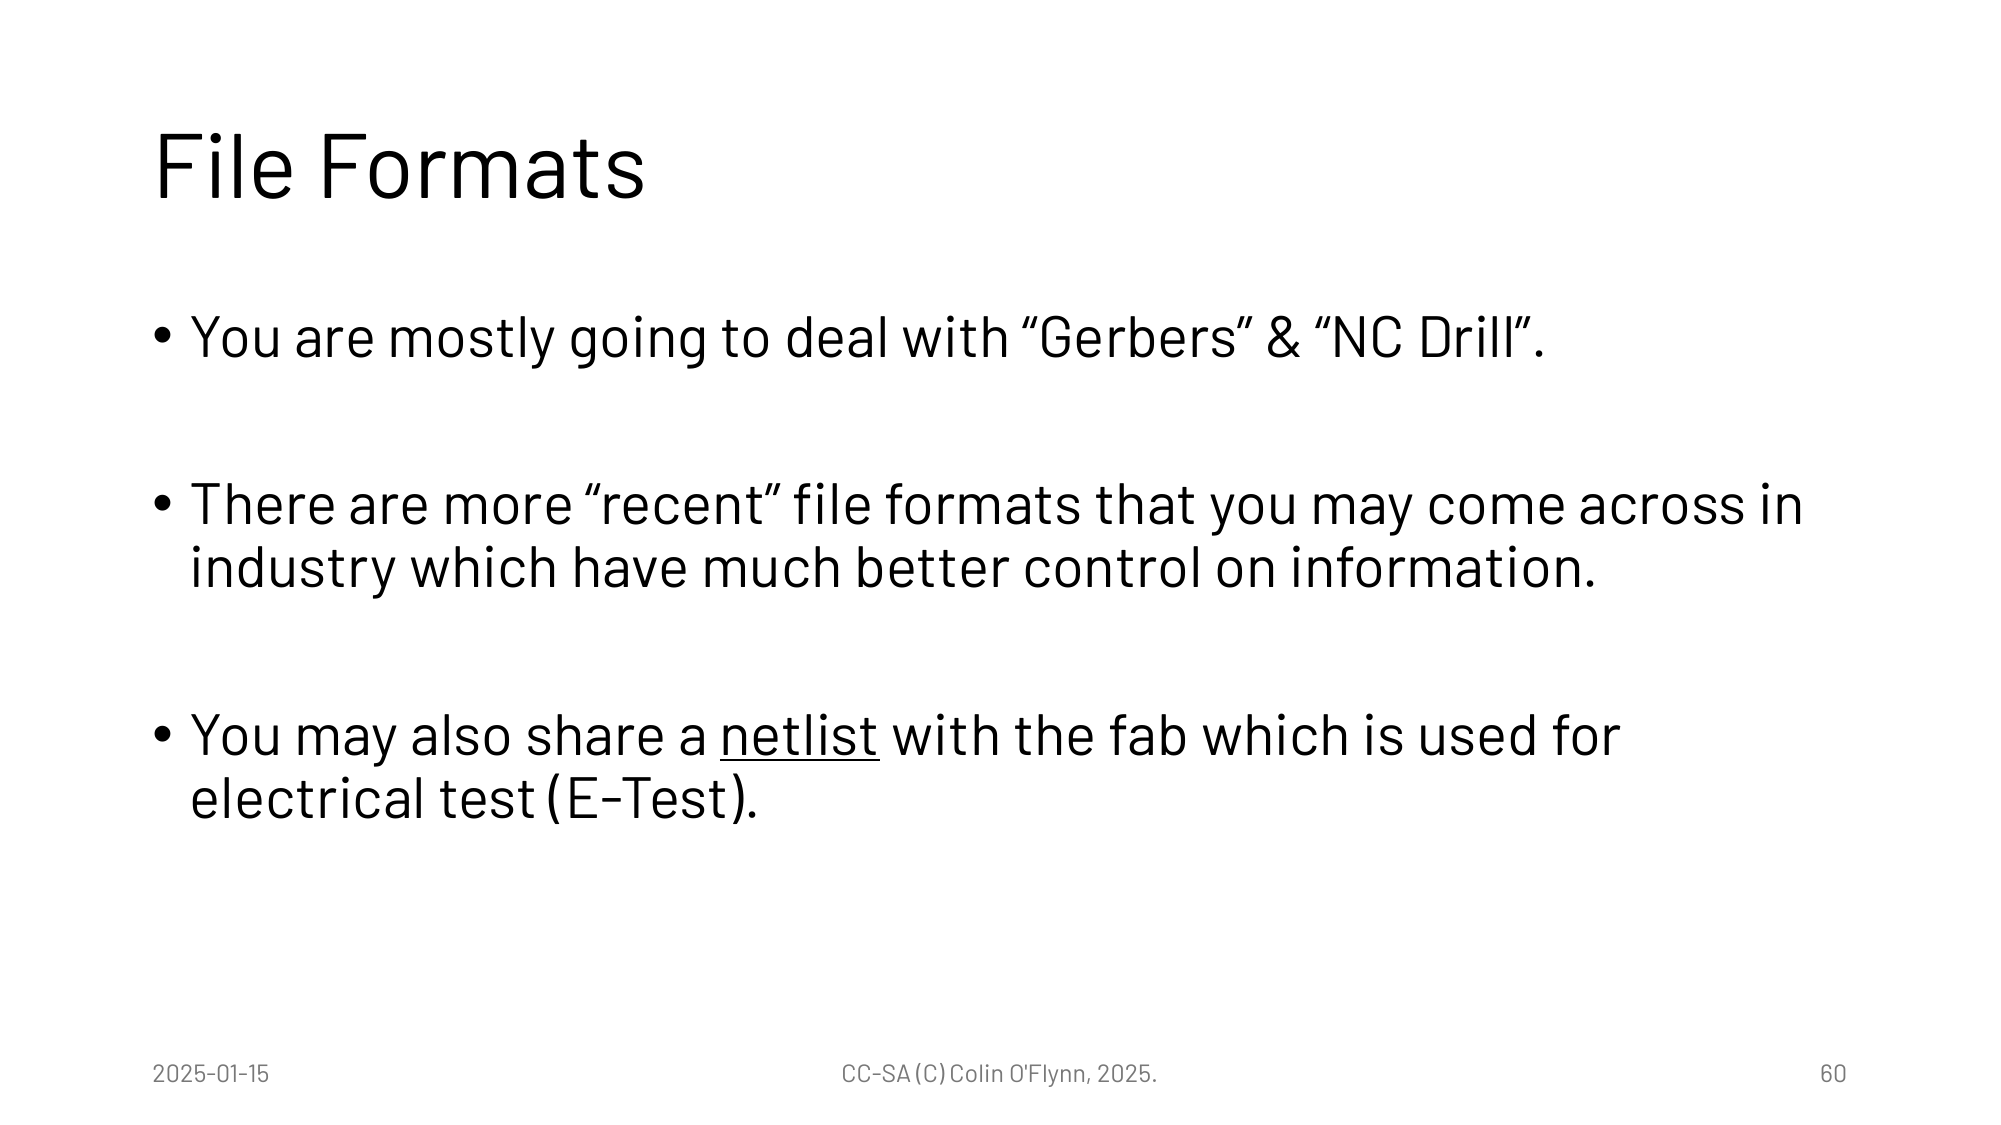

# File Formats
You are mostly going to deal with “Gerbers” & “NC Drill”.

There are more “recent” file formats that you may come across in industry which have much better control on information.

You may also share a netlist with the fab which is used for electrical test (E-Test).
2025-01-15
CC-SA (C) Colin O'Flynn, 2025.
60